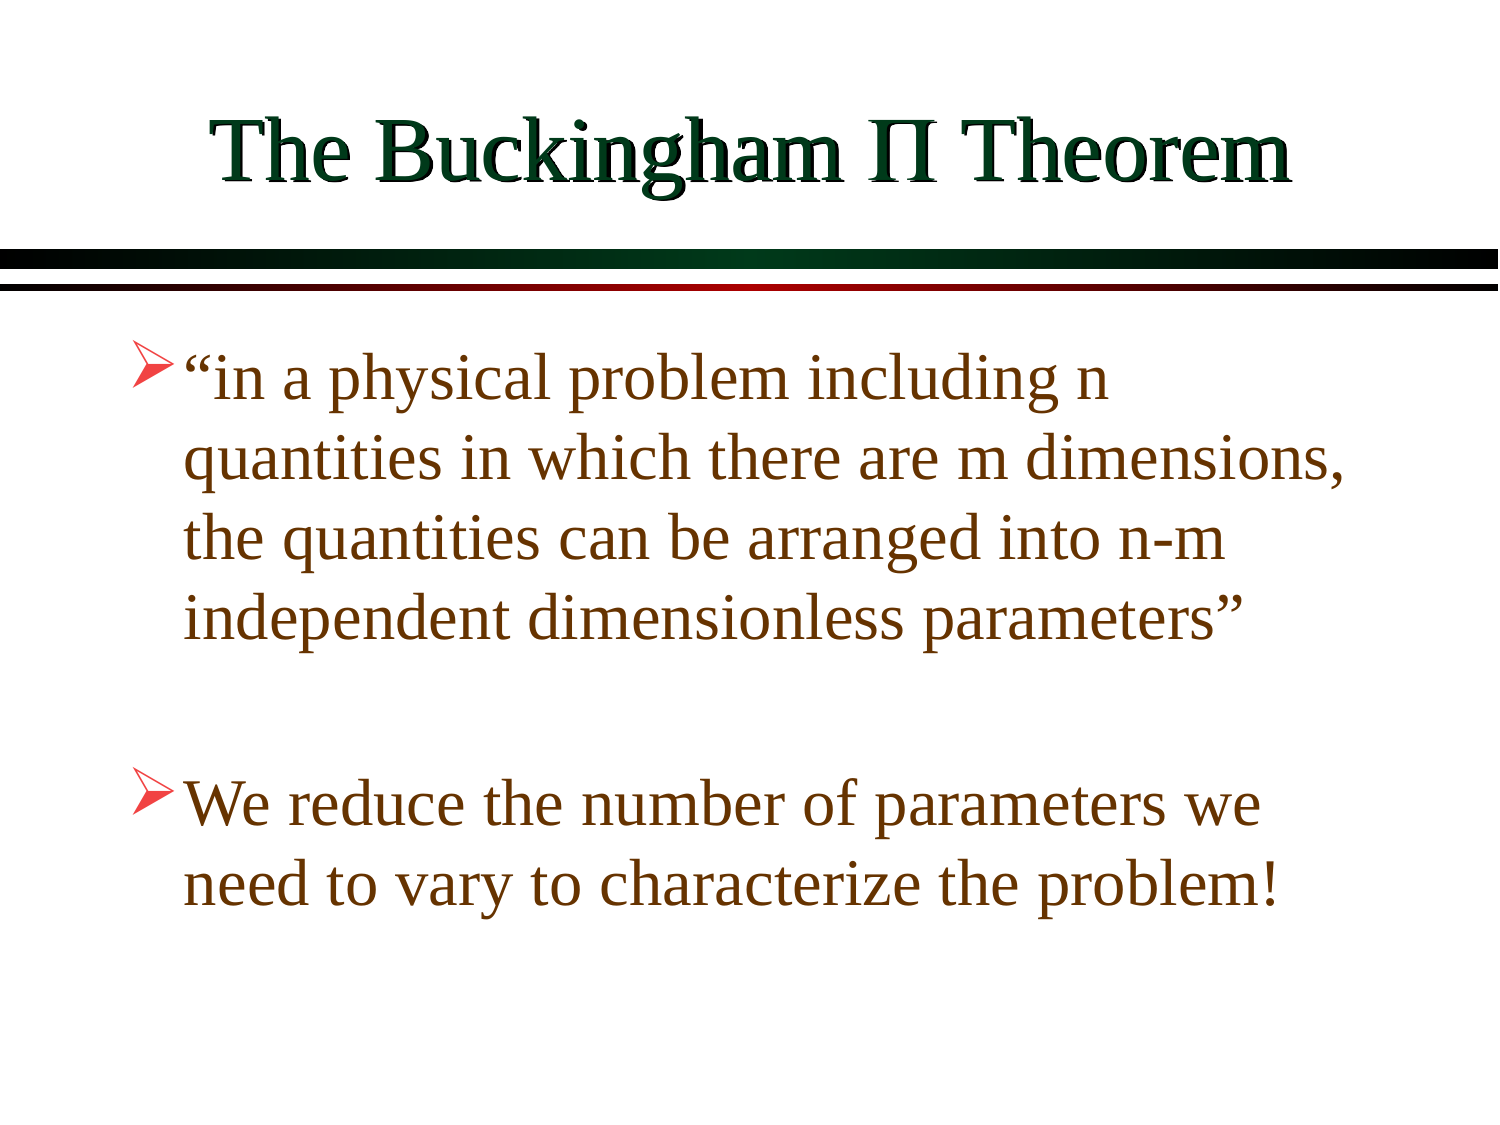

# The Buckingham Π Theorem
“in a physical problem including n quantities in which there are m dimensions, the quantities can be arranged into n-m independent dimensionless parameters”

We reduce the number of parameters we need to vary to characterize the problem!